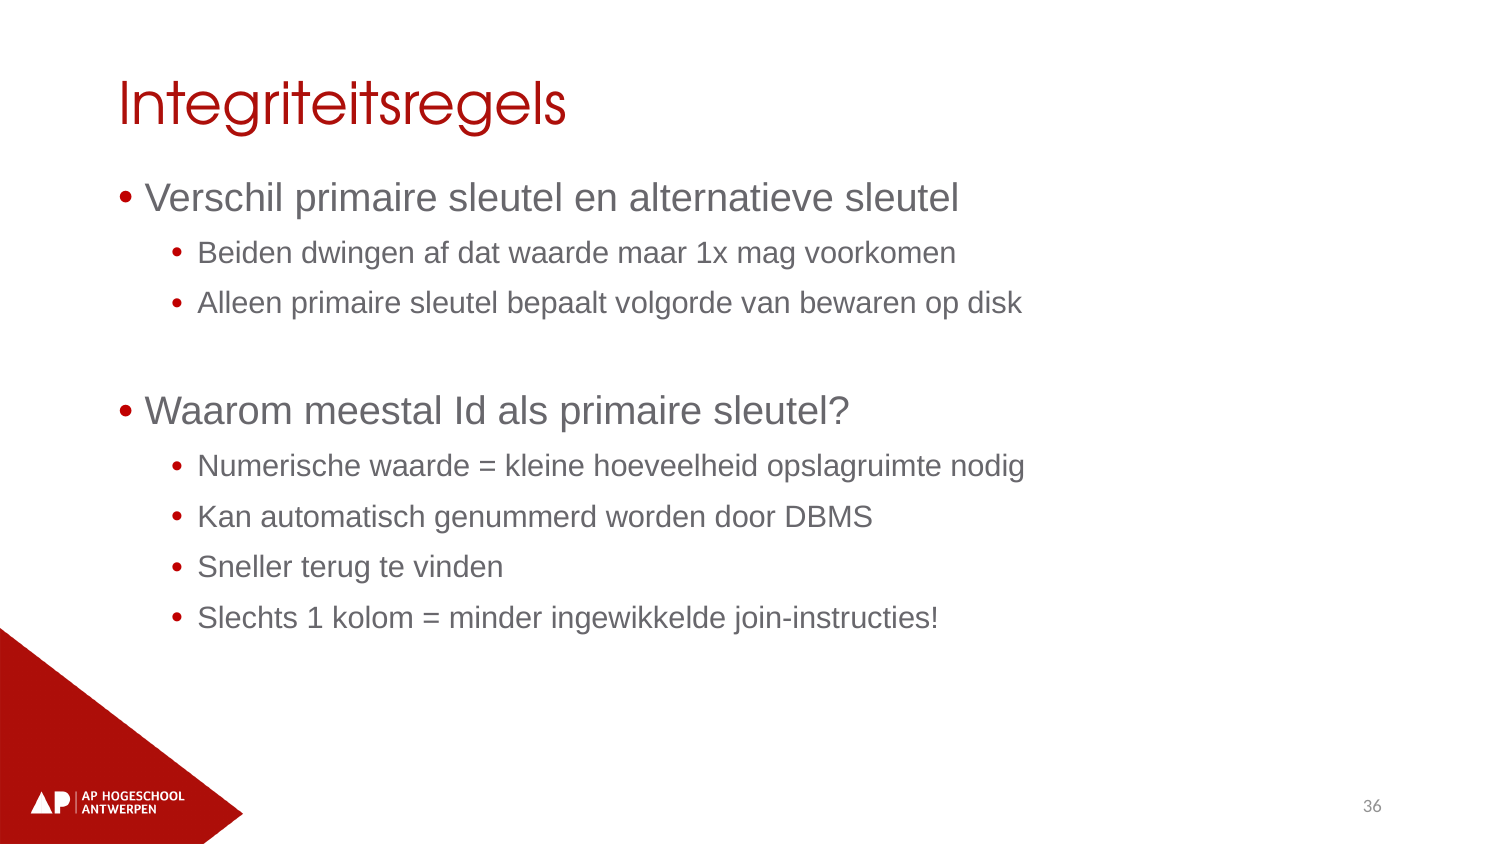

# Integriteitsregels
Verschil primaire sleutel en alternatieve sleutel
Beiden dwingen af dat waarde maar 1x mag voorkomen
Alleen primaire sleutel bepaalt volgorde van bewaren op disk

Waarom meestal Id als primaire sleutel?
Numerische waarde = kleine hoeveelheid opslagruimte nodig
Kan automatisch genummerd worden door DBMS
Sneller terug te vinden
Slechts 1 kolom = minder ingewikkelde join-instructies!

36